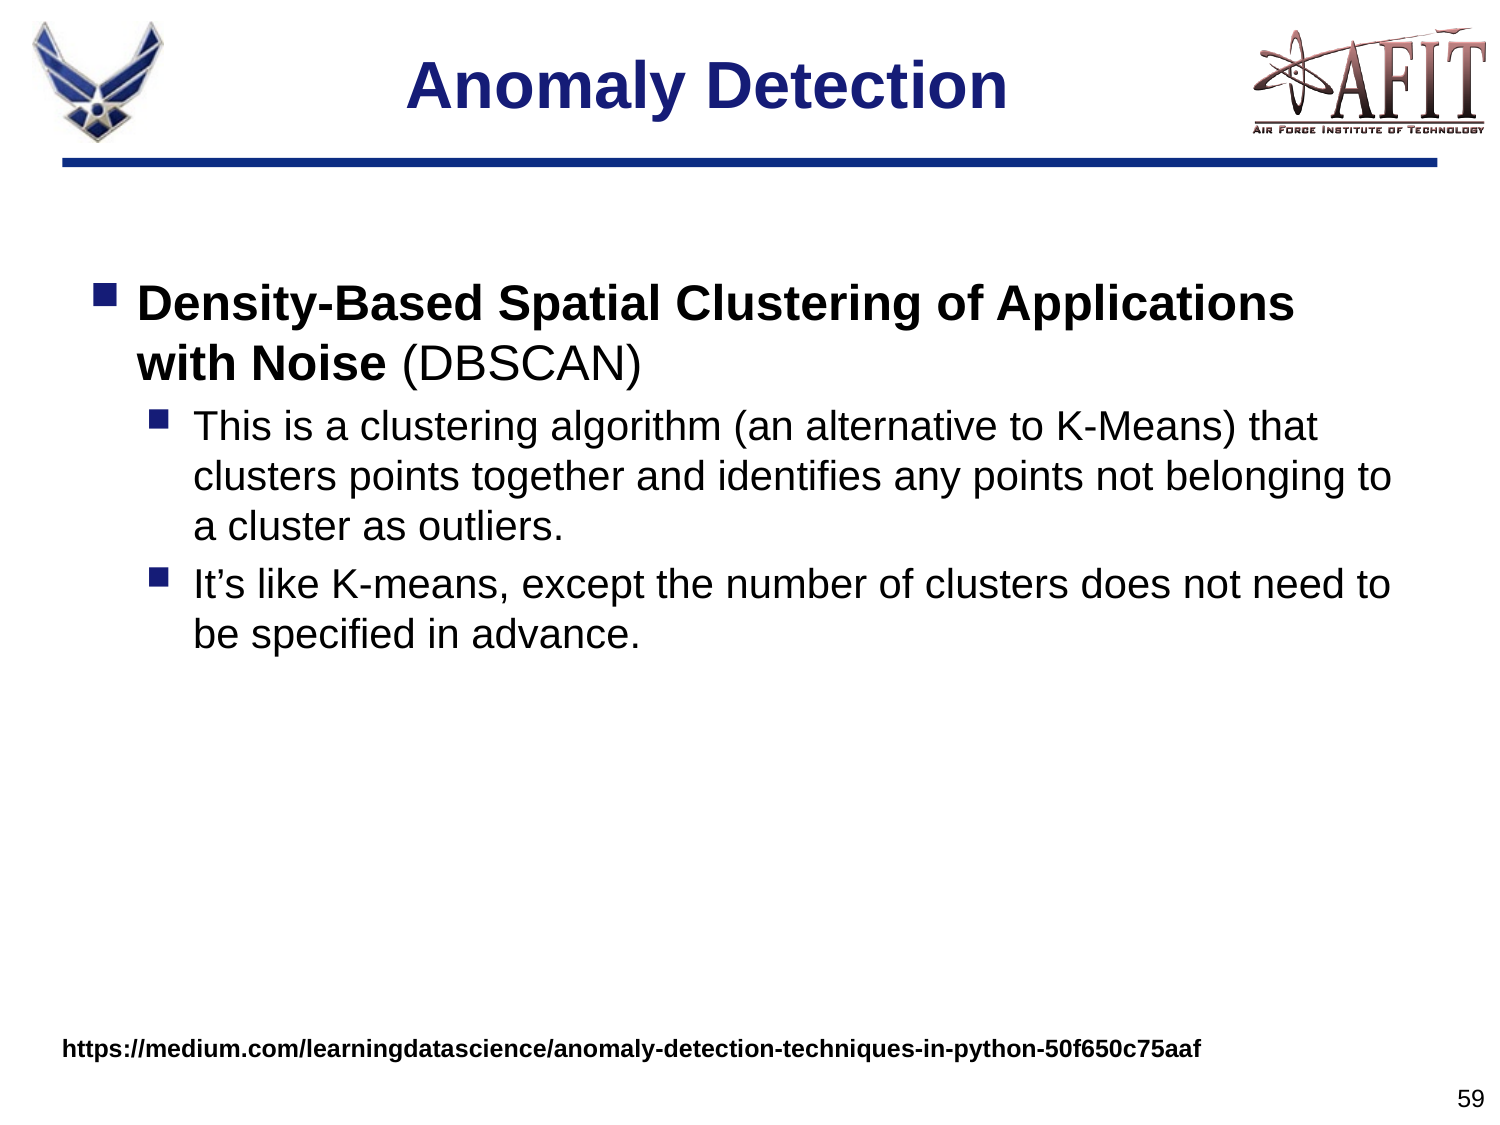

# Anomaly Detection
Density-Based Spatial Clustering of Applications with Noise (DBSCAN)
This is a clustering algorithm (an alternative to K-Means) that clusters points together and identifies any points not belonging to a cluster as outliers.
It’s like K-means, except the number of clusters does not need to be specified in advance.
https://medium.com/learningdatascience/anomaly-detection-techniques-in-python-50f650c75aaf